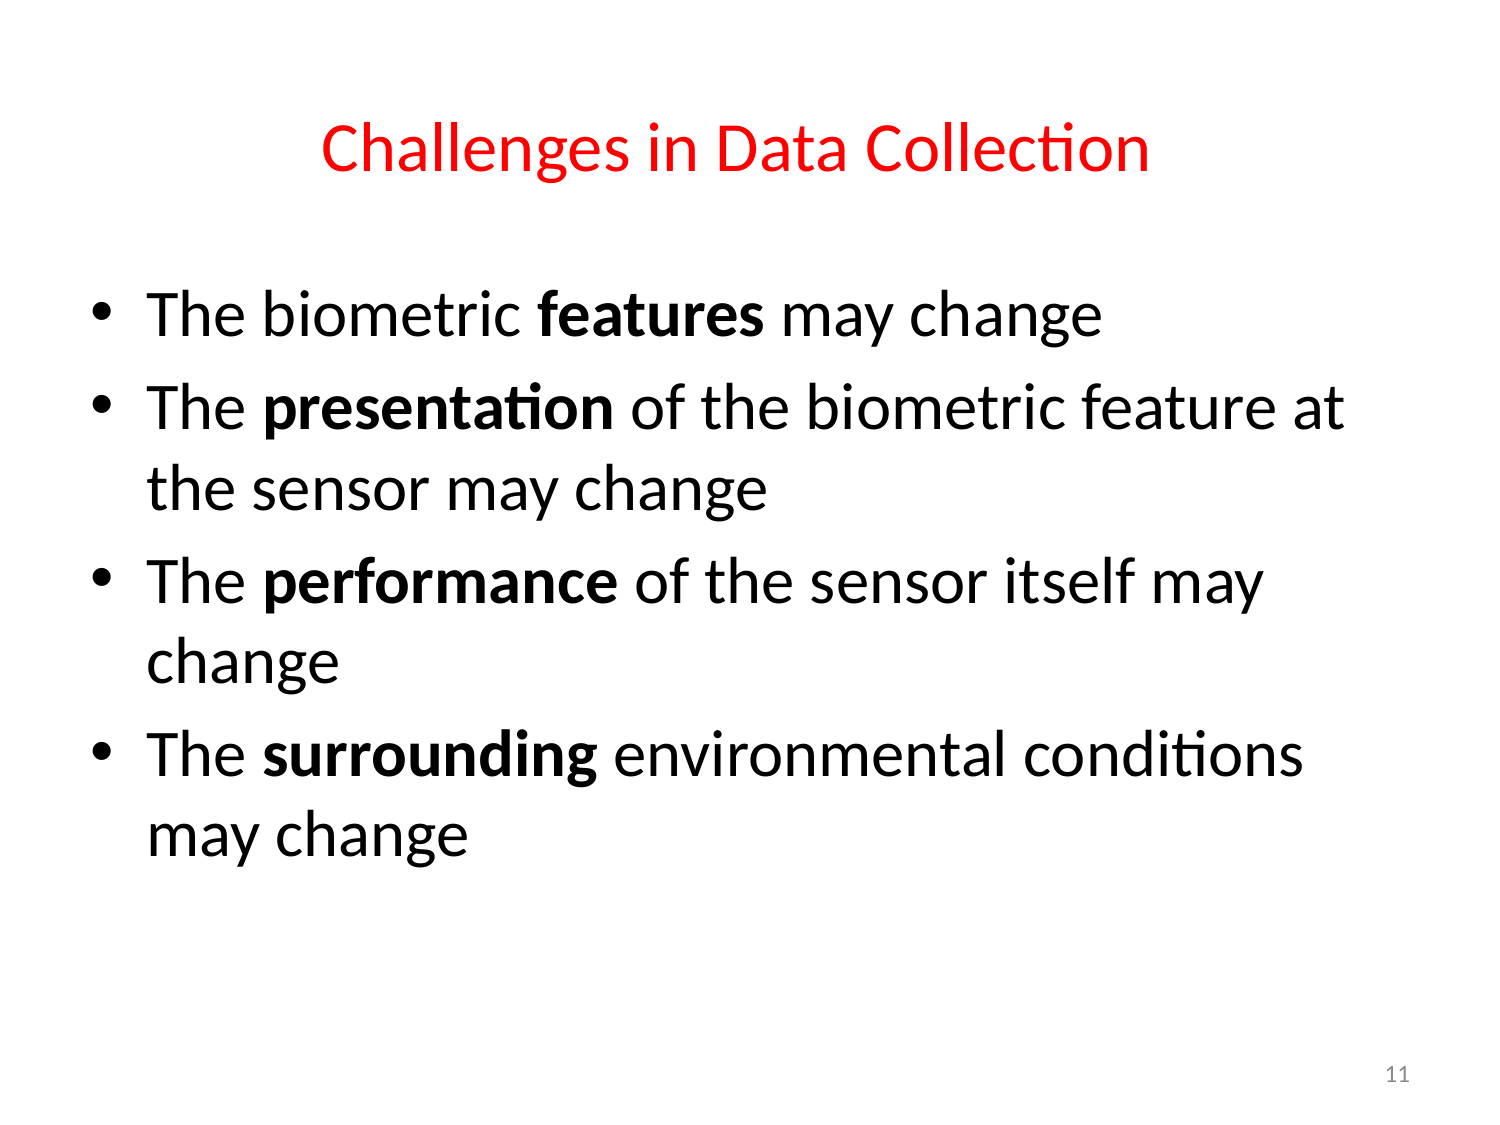

# Challenges in Data Collection
The biometric features may change
The presentation of the biometric feature at the sensor may change
The performance of the sensor itself may change
The surrounding environmental conditions may change
11